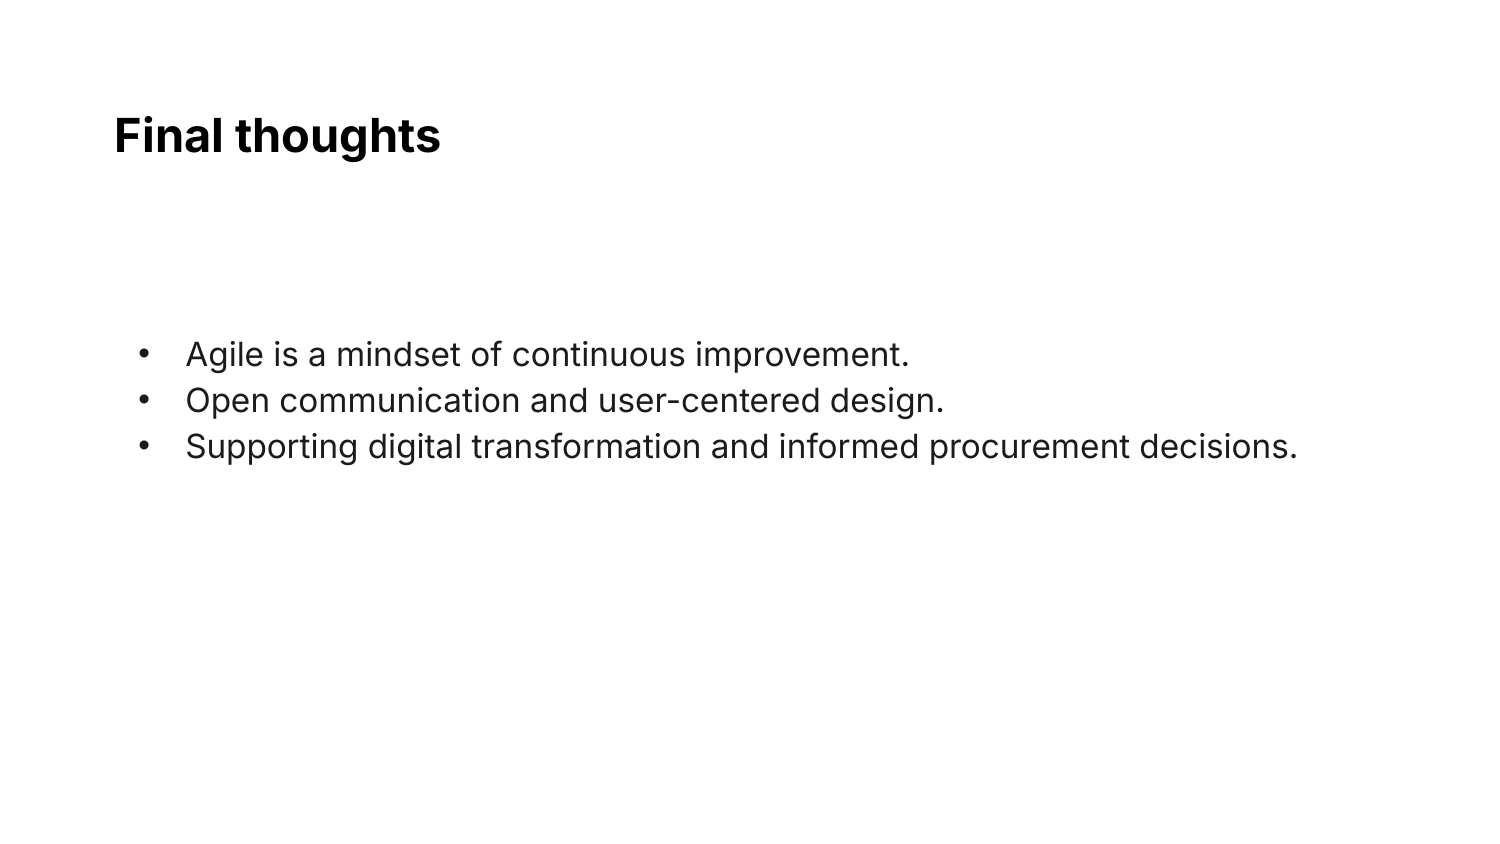

Final thoughts
Agile is a mindset of continuous improvement.
Open communication and user-centered design.
Supporting digital transformation and informed procurement decisions.